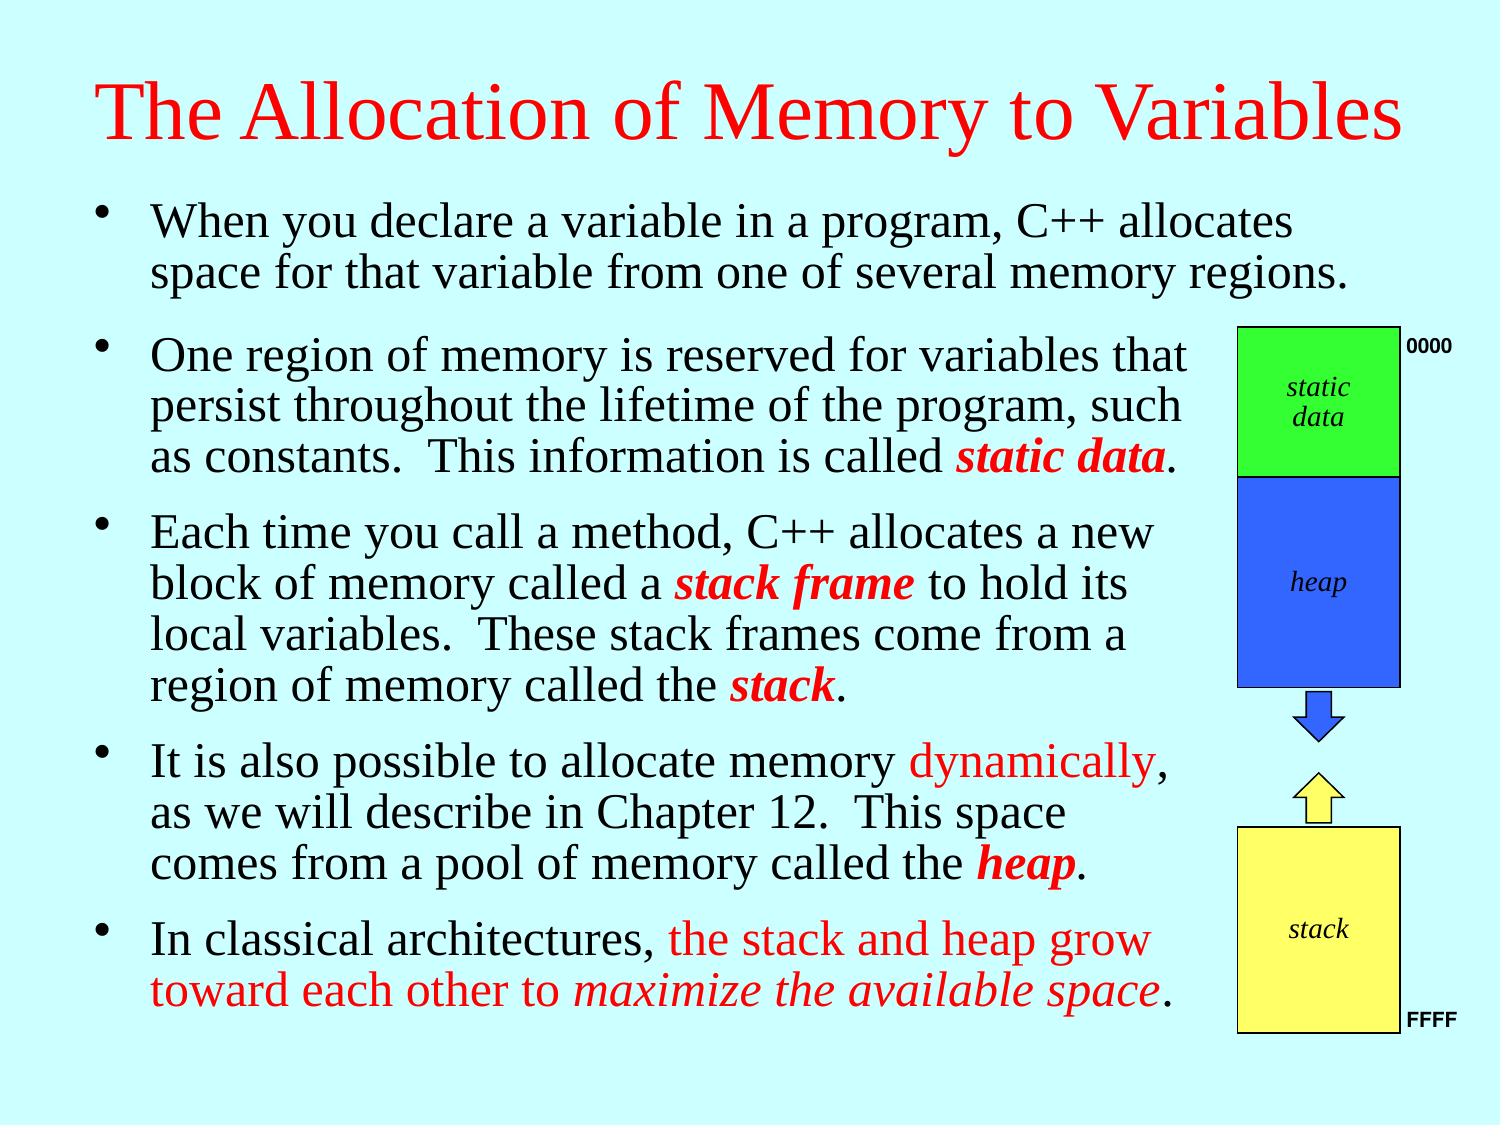

# The Allocation of Memory to Variables
When you declare a variable in a program, C++ allocates space for that variable from one of several memory regions.
One region of memory is reserved for variables that persist throughout the lifetime of the program, such as constants.  This information is called static data.
Each time you call a method, C++ allocates a new block of memory called a stack frame to hold its local variables.  These stack frames come from a region of memory called the stack.
It is also possible to allocate memory dynamically, as we will describe in Chapter 12.  This space comes from a pool of memory called the heap.
In classical architectures, the stack and heap grow toward each other to maximize the available space.
0000
static
data
heap

stack
FFFF